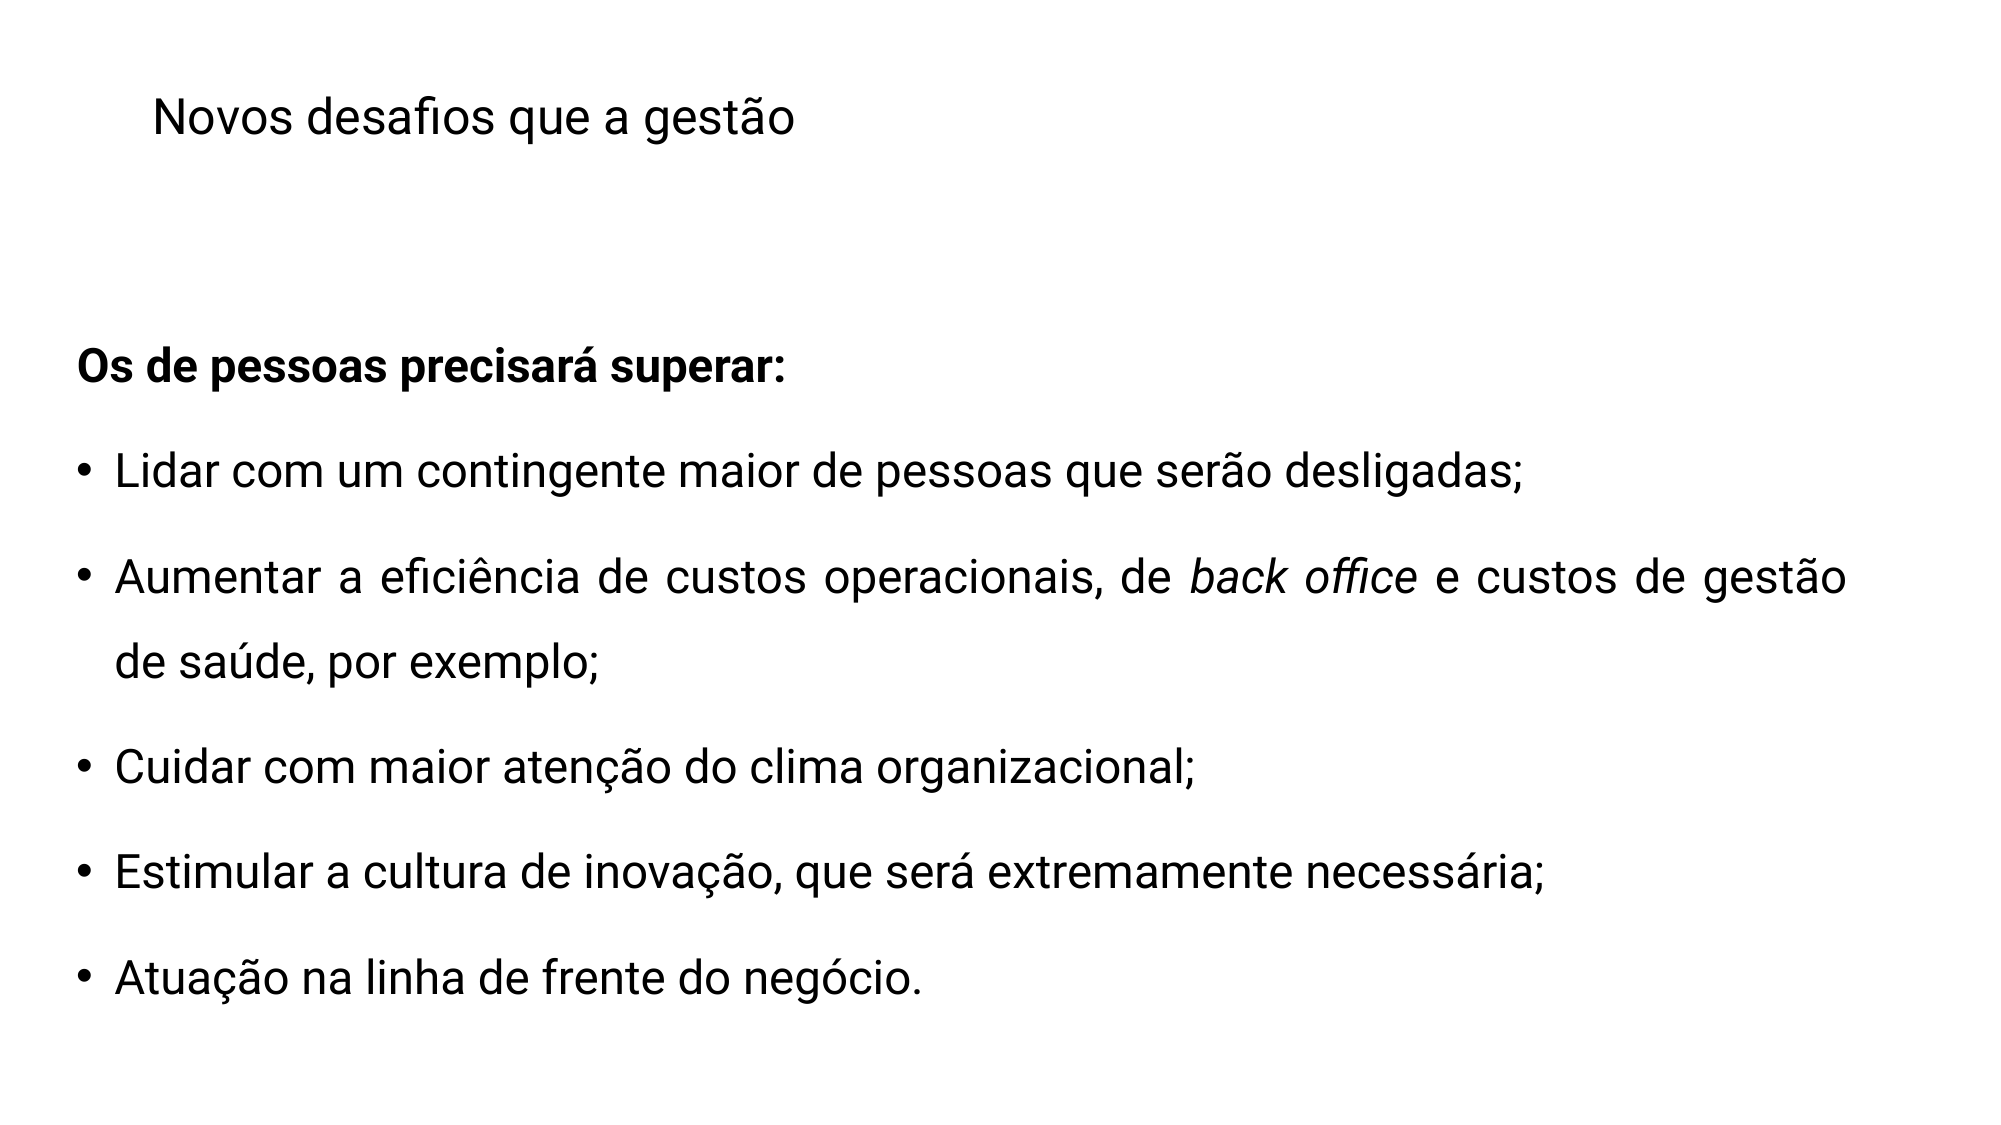

# Novos desafios que a gestão
Os de pessoas precisará superar:
Lidar com um contingente maior de pessoas que serão desligadas;
Aumentar a eficiência de custos operacionais, de back office e custos de gestão de saúde, por exemplo;
Cuidar com maior atenção do clima organizacional;
Estimular a cultura de inovação, que será extremamente necessária;
Atuação na linha de frente do negócio.